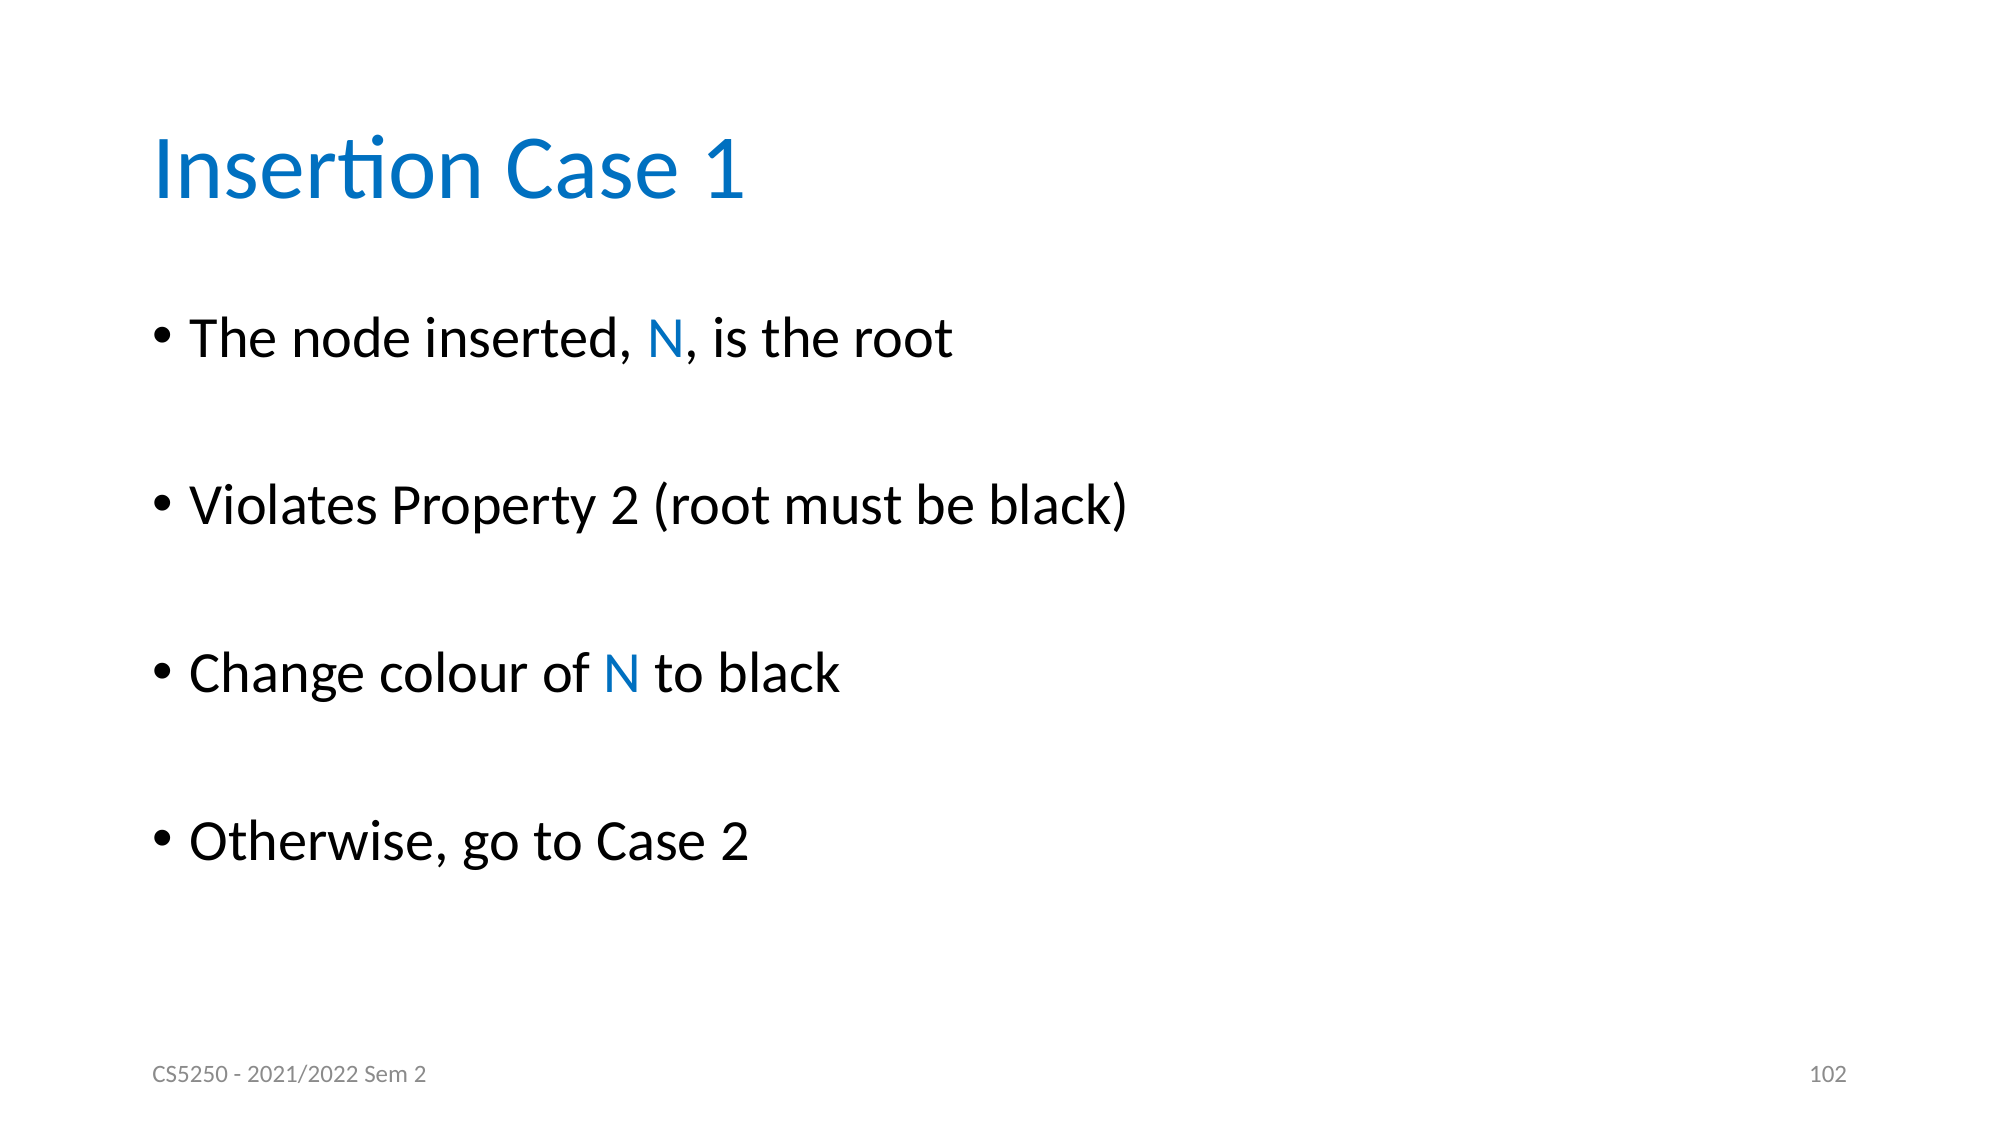

# Insertion Case 1
The node inserted, N, is the root

Violates Property 2 (root must be black)

Change colour of N to black

Otherwise, go to Case 2
CS5250 - 2021/2022 Sem 2
102